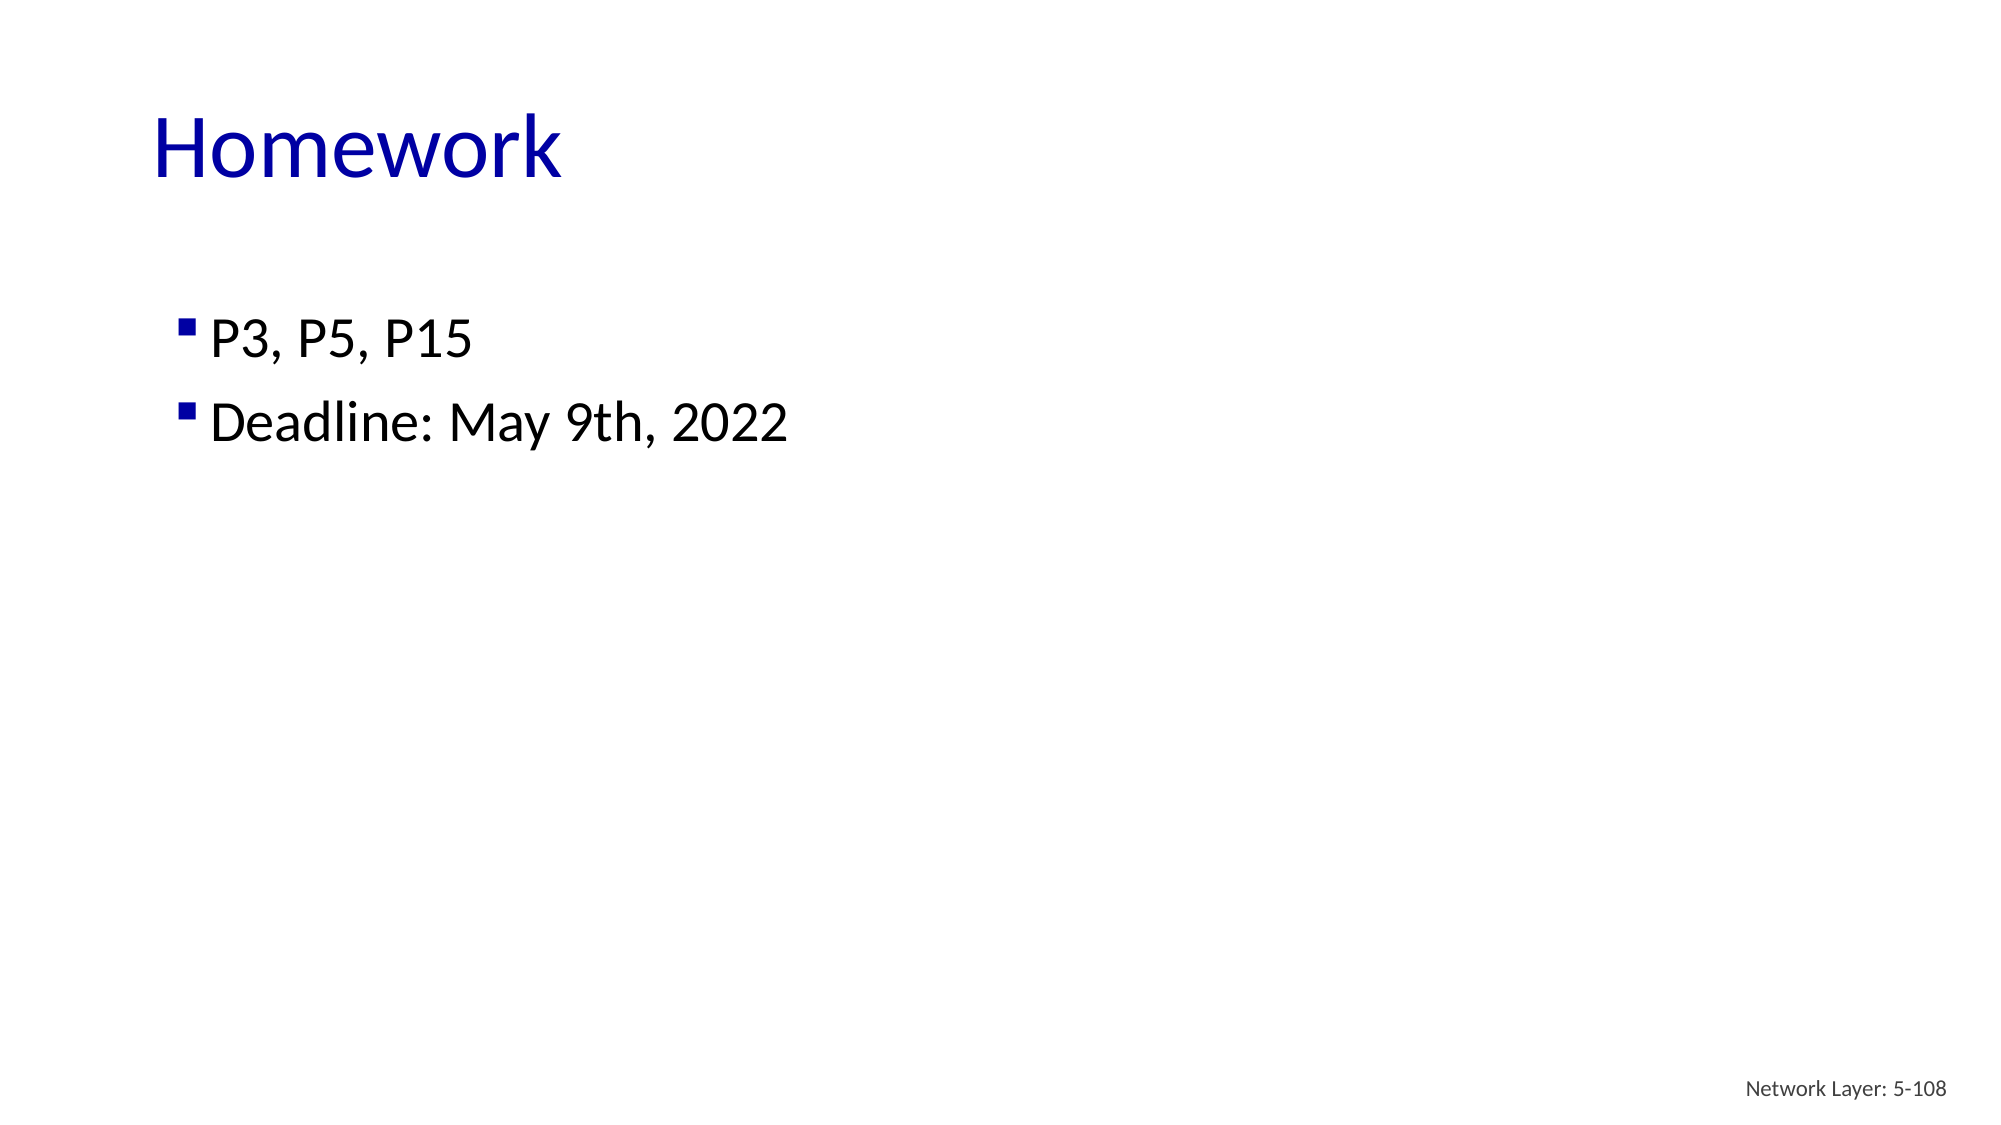

# Homework
P3, P5, P15
Deadline: May 9th, 2022

Network Layer: 5-108